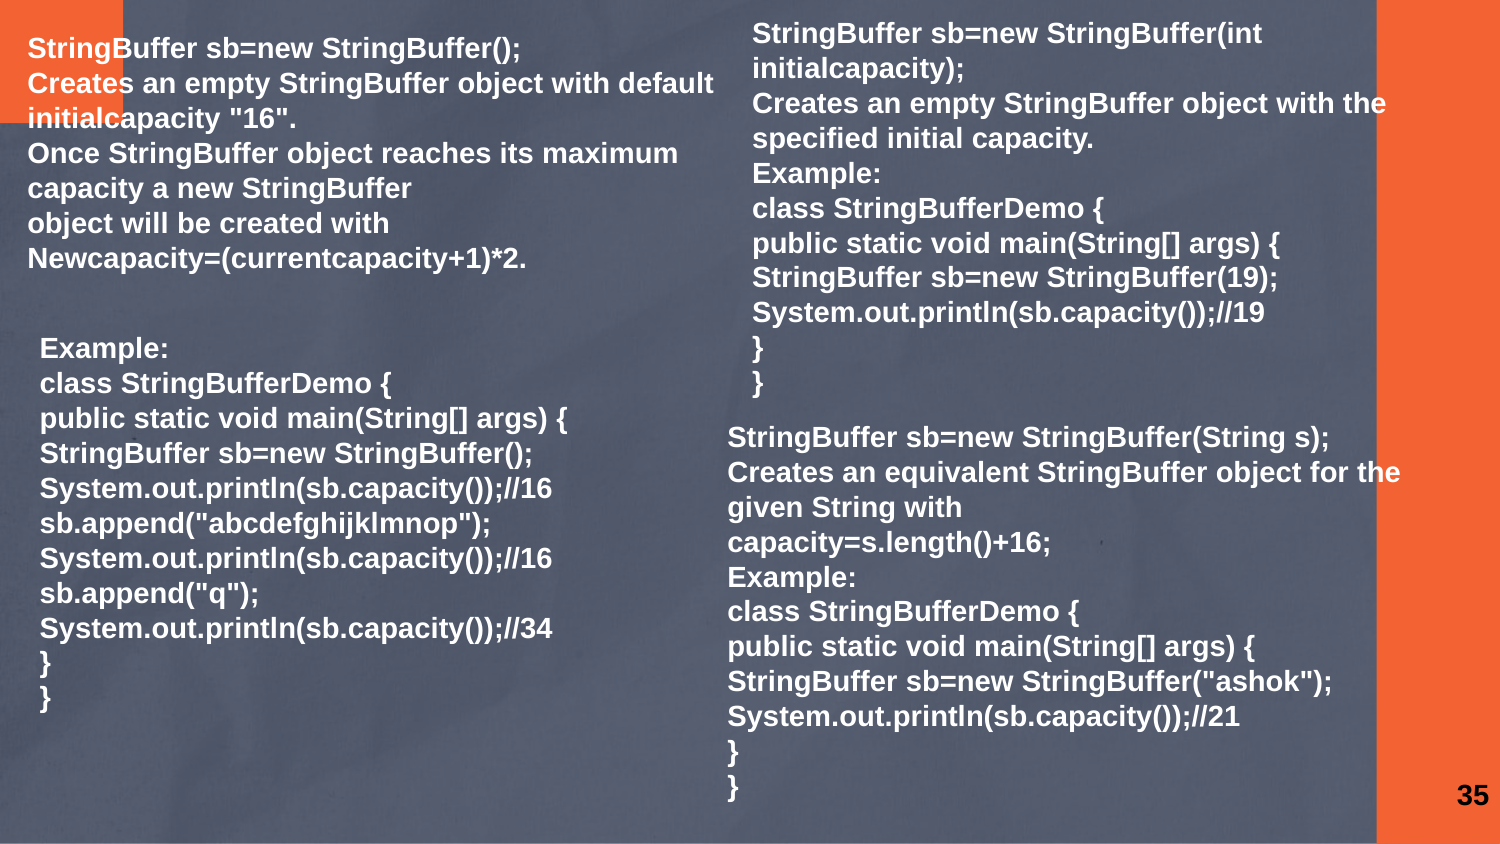

StringBuffer sb=new StringBuffer(int initialcapacity);
Creates an empty StringBuffer object with the specified initial capacity.
Example:
class StringBufferDemo {
public static void main(String[] args) {
StringBuffer sb=new StringBuffer(19);
System.out.println(sb.capacity());//19
}
}
StringBuffer sb=new StringBuffer();
Creates an empty StringBuffer object with default initialcapacity "16".
Once StringBuffer object reaches its maximum capacity a new StringBuffer
object will be created with
Newcapacity=(currentcapacity+1)*2.
Example:
class StringBufferDemo {
public static void main(String[] args) {
StringBuffer sb=new StringBuffer();
System.out.println(sb.capacity());//16
sb.append("abcdefghijklmnop");
System.out.println(sb.capacity());//16
sb.append("q");
System.out.println(sb.capacity());//34
}
}
StringBuffer sb=new StringBuffer(String s);
Creates an equivalent StringBuffer object for the given String with
capacity=s.length()+16;
Example:
class StringBufferDemo {
public static void main(String[] args) {
StringBuffer sb=new StringBuffer("ashok");
System.out.println(sb.capacity());//21
}
}
35